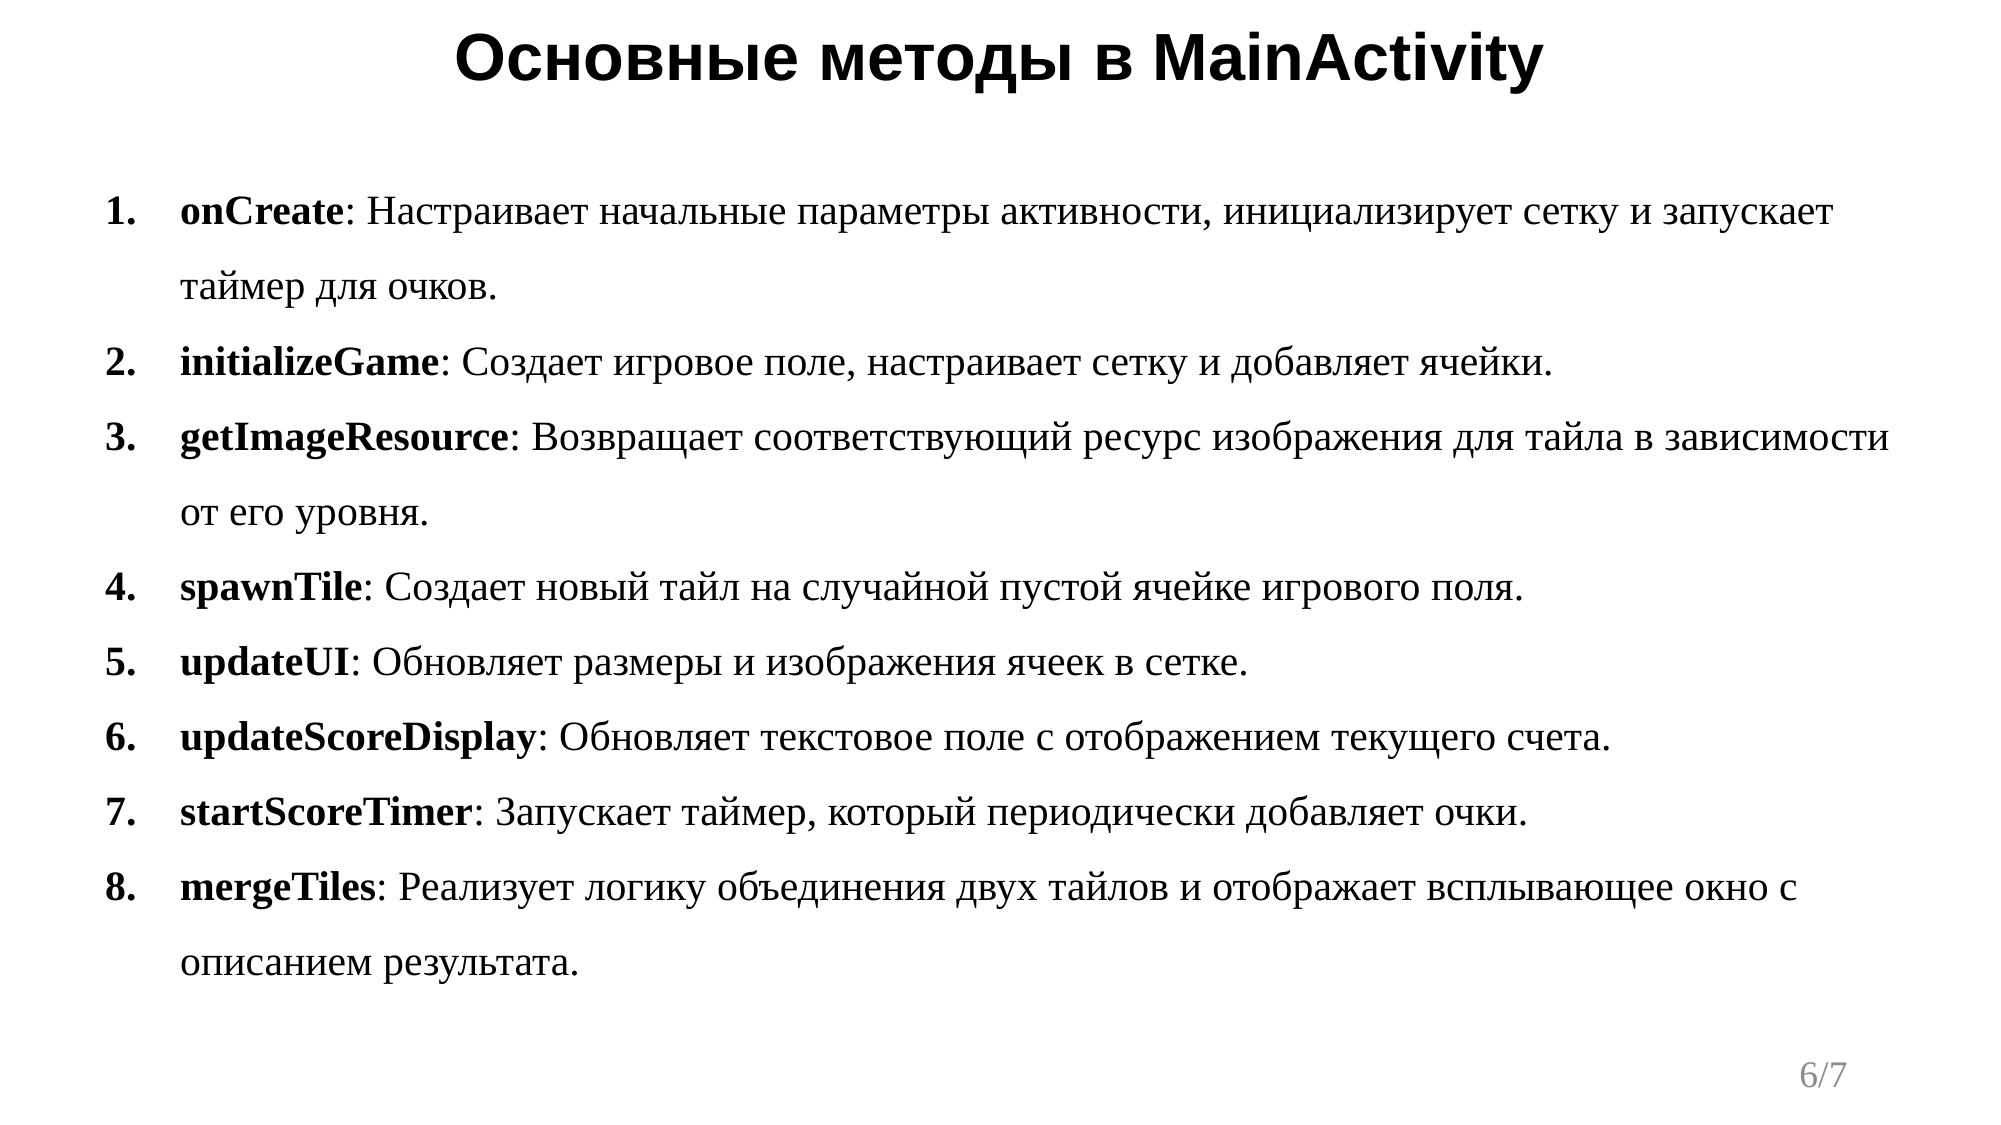

# Основные методы в MainActivity
onCreate: Настраивает начальные параметры активности, инициализирует сетку и запускает таймер для очков.
initializeGame: Создает игровое поле, настраивает сетку и добавляет ячейки.
getImageResource: Возвращает соответствующий ресурс изображения для тайла в зависимости от его уровня.
spawnTile: Создает новый тайл на случайной пустой ячейке игрового поля.
updateUI: Обновляет размеры и изображения ячеек в сетке.
updateScoreDisplay: Обновляет текстовое поле с отображением текущего счета.
startScoreTimer: Запускает таймер, который периодически добавляет очки.
mergeTiles: Реализует логику объединения двух тайлов и отображает всплывающее окно с описанием результата.
6/7